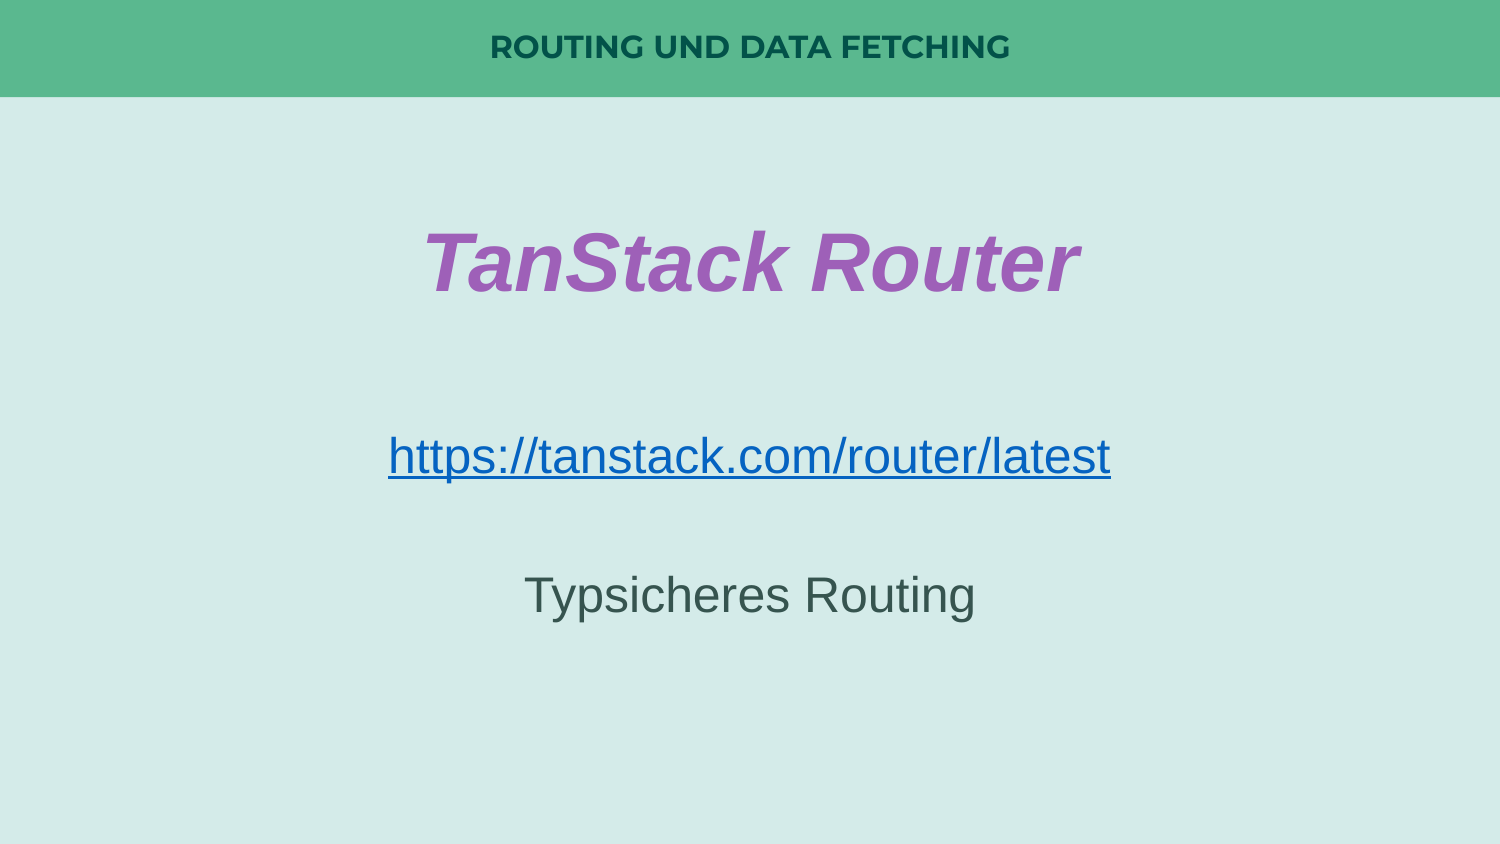

# Routing und Data Fetching

TanStack Router

https://tanstack.com/router/latest

Typsicheres Routing